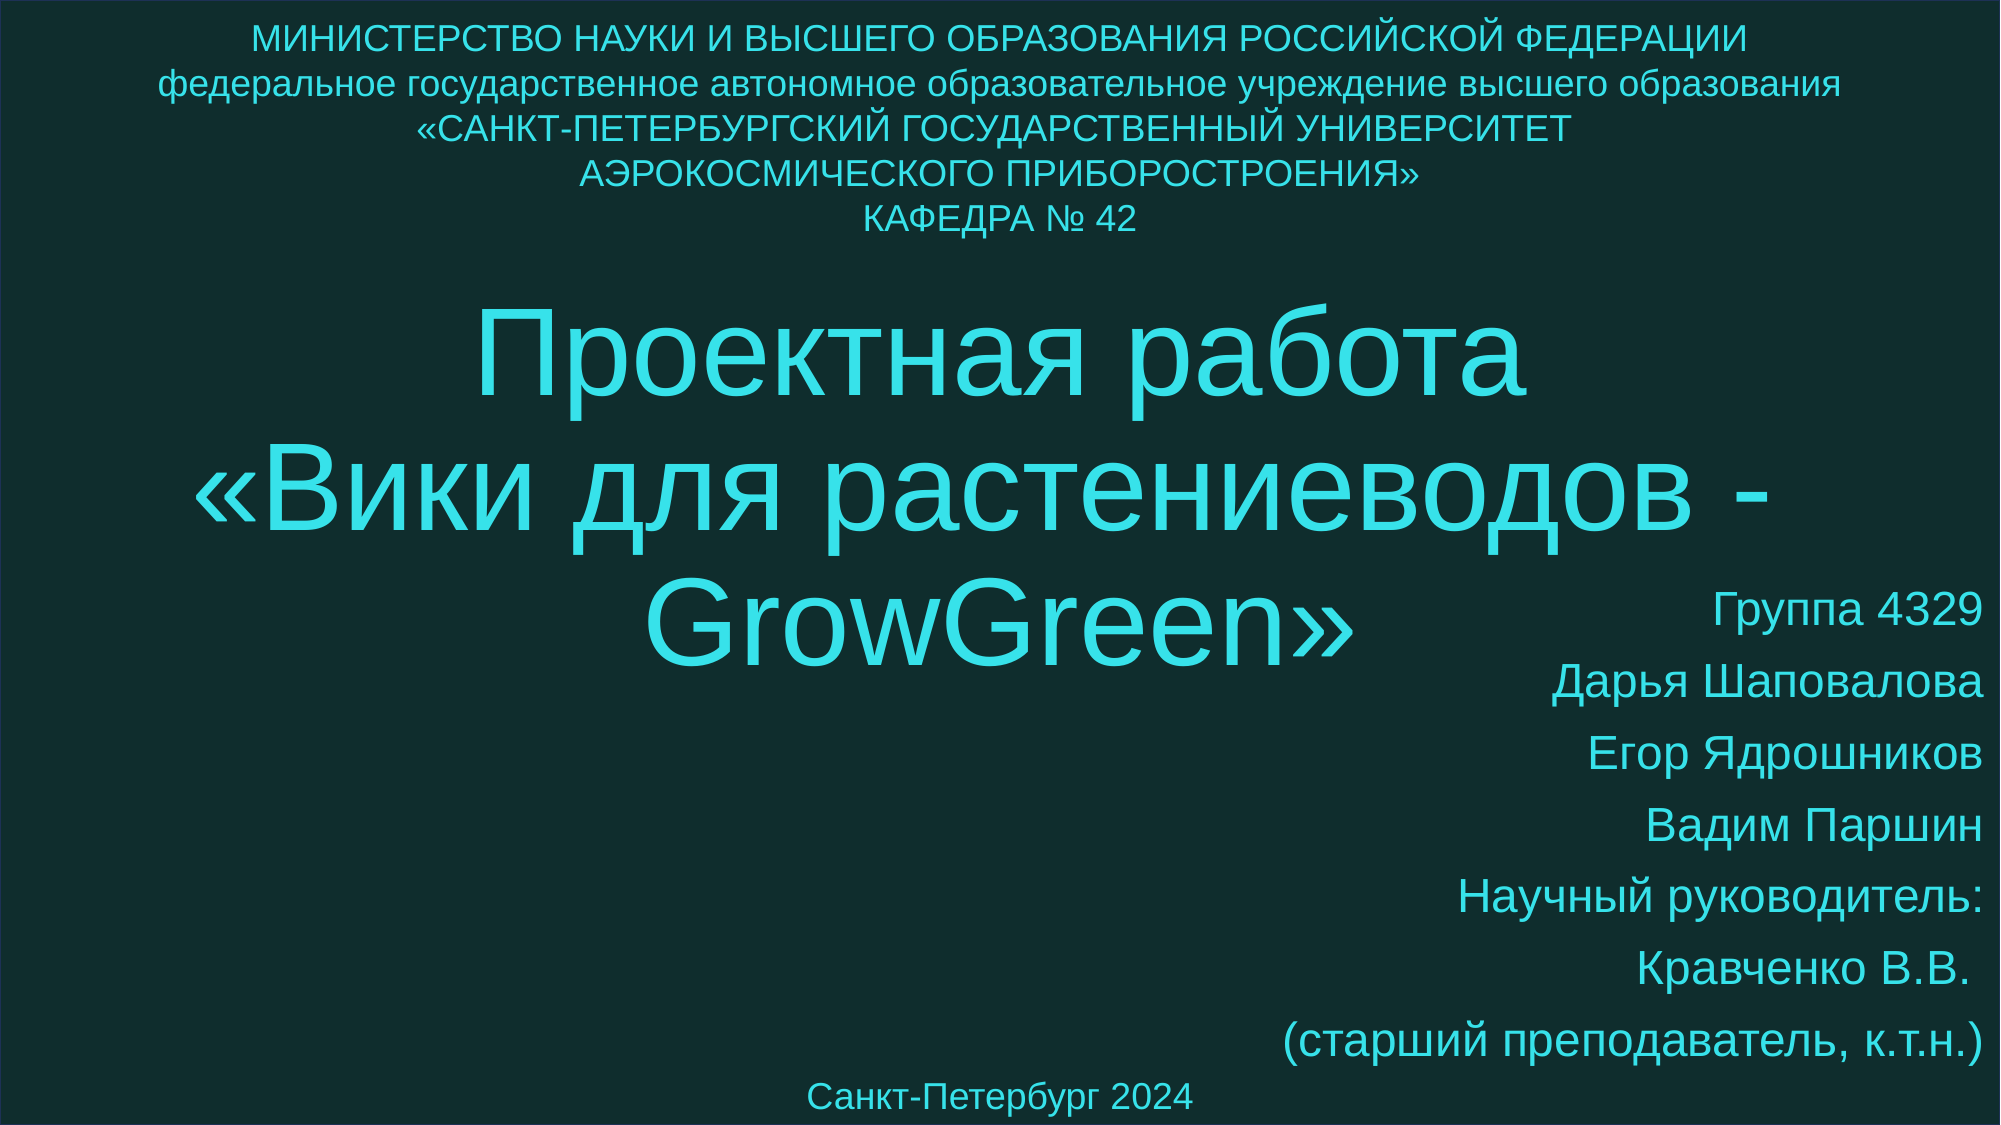

МИНИСТЕРСТВО НАУКИ И ВЫСШЕГО ОБРАЗОВАНИЯ РОССИЙСКОЙ ФЕДЕРАЦИИ
федеральное государственное автономное образовательное учреждение высшего образования
«САНКТ-ПЕТЕРБУРГСКИЙ ГОСУДАРСТВЕННЫЙ УНИВЕРСИТЕТ
АЭРОКОСМИЧЕСКОГО ПРИБОРОСТРОЕНИЯ»
КАФЕДРА № 42

# Проектная работа «Вики для растениеводов - GrowGreen»
Группа 4329
Дарья Шаповалова
Егор Ядрошников
Вадим Паршин
Научный руководитель:
Кравченко В.В.
(старший преподаватель, к.т.н.)
Санкт-Петербург 2024